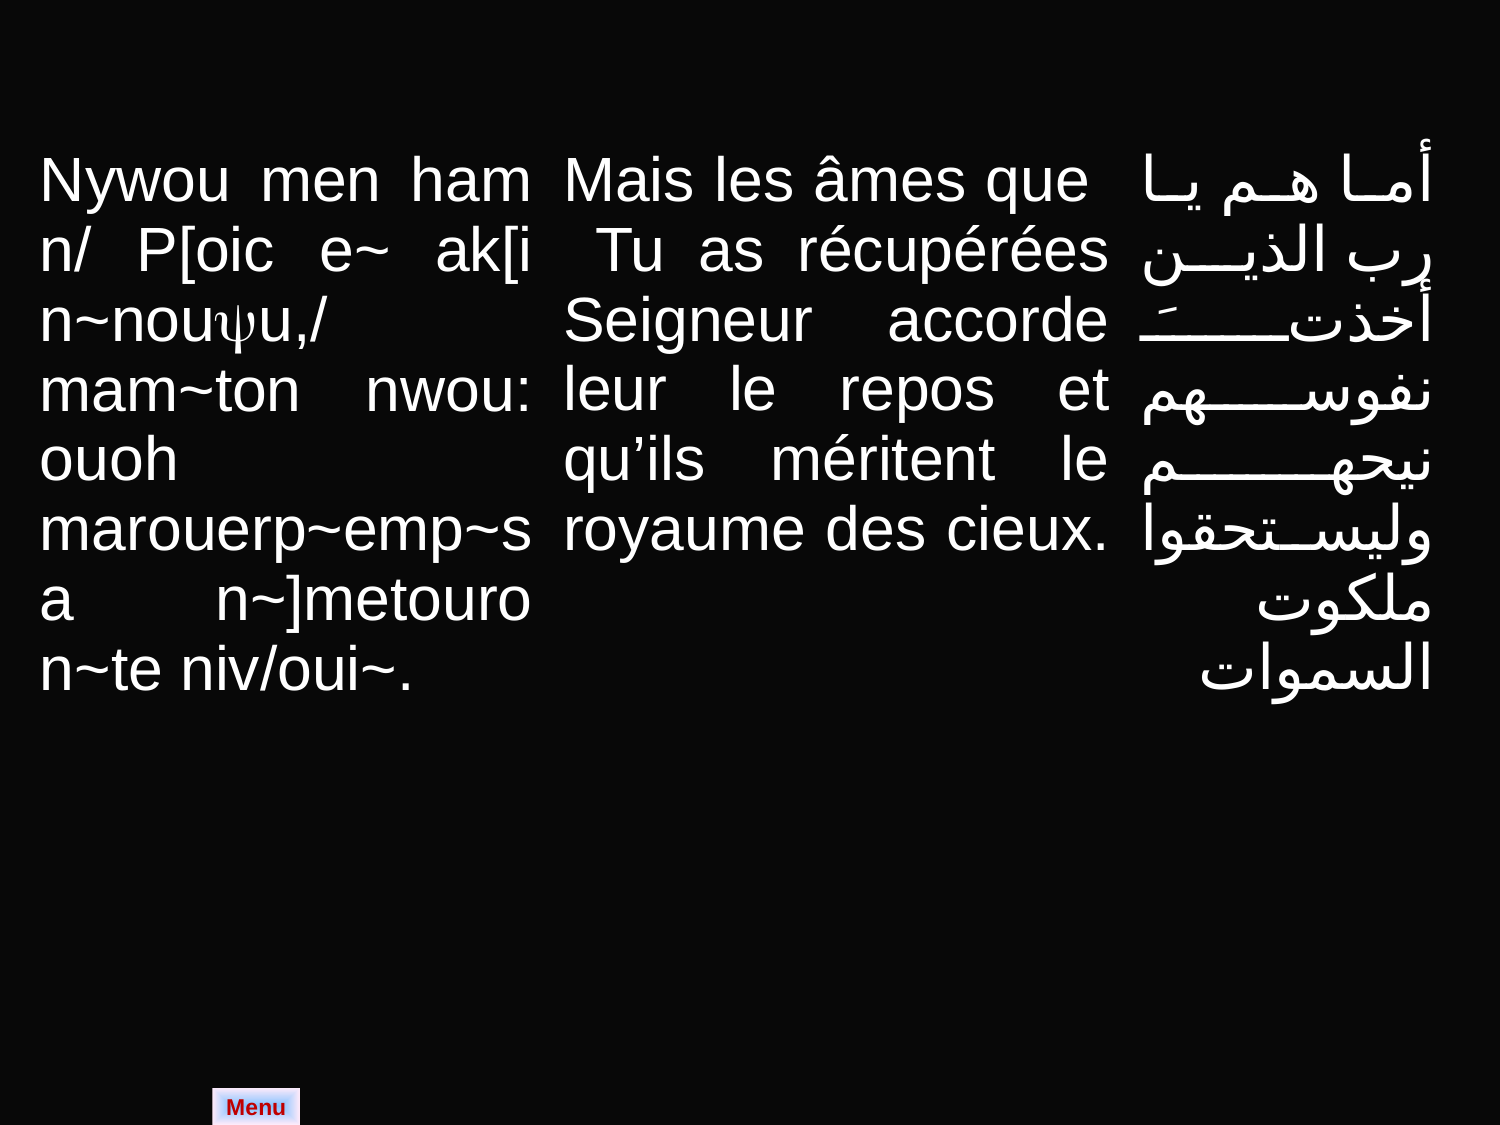

| Nywou men ham n/ P[oic e~ ak[i n~nouψu,/ mam~ton nwou: ouoh marouerp~emp~sa n~]metouro n~te niv/oui~. | Mais les âmes que Tu as récupérées Seigneur accorde leur le repos et qu’ils méritent le royaume des cieux. | أما هم يا رب الذين أخذتَ نفوسهم نيحهم وليستحقوا ملكوت السموات |
| --- | --- | --- |
Menu